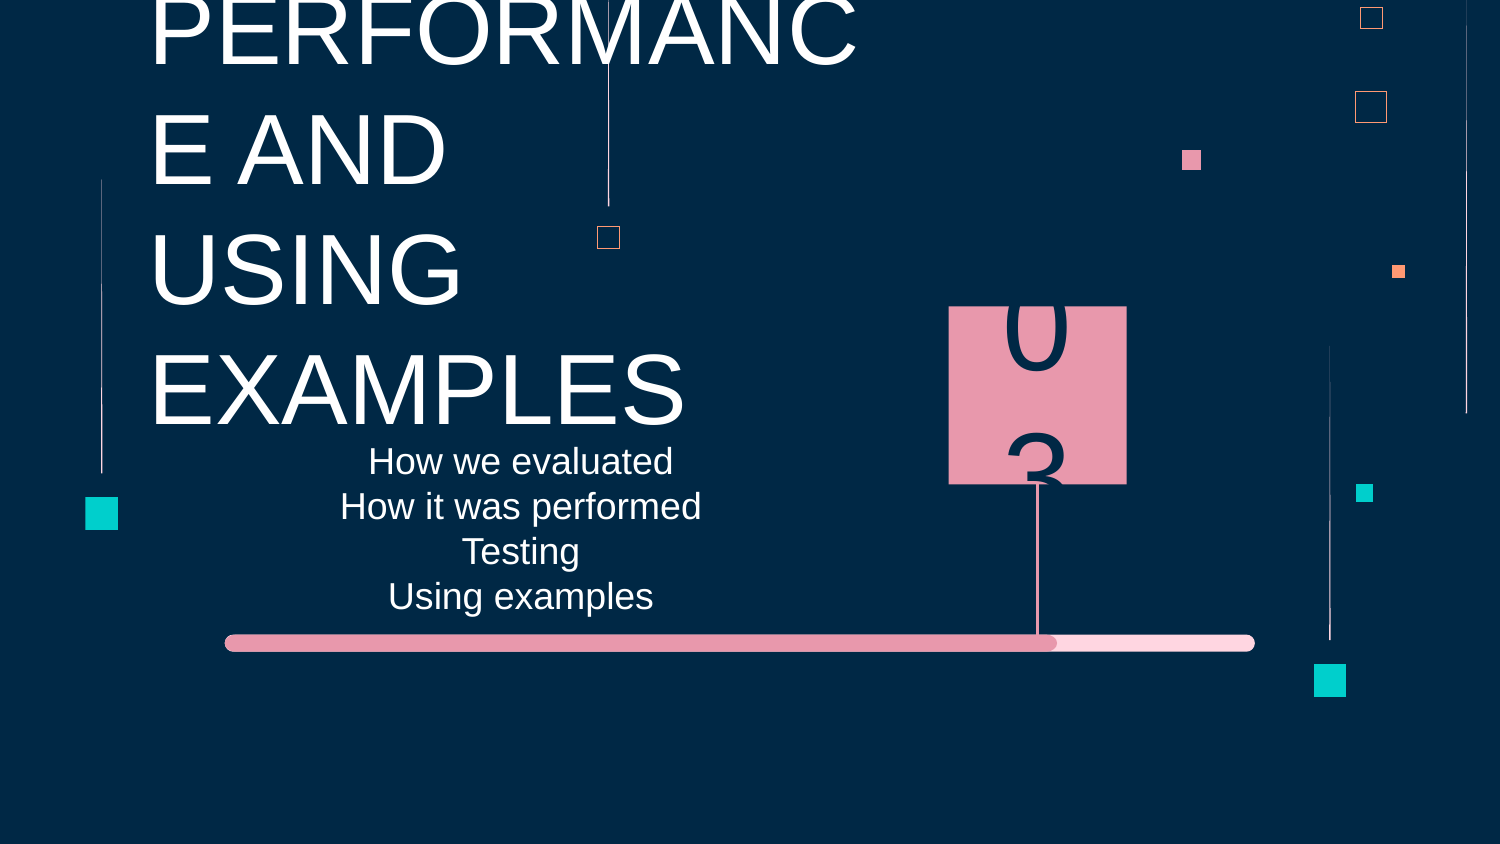

# PERFORMANCE AND USING EXAMPLES
03
How we evaluated
How it was performed
Testing
Using examples